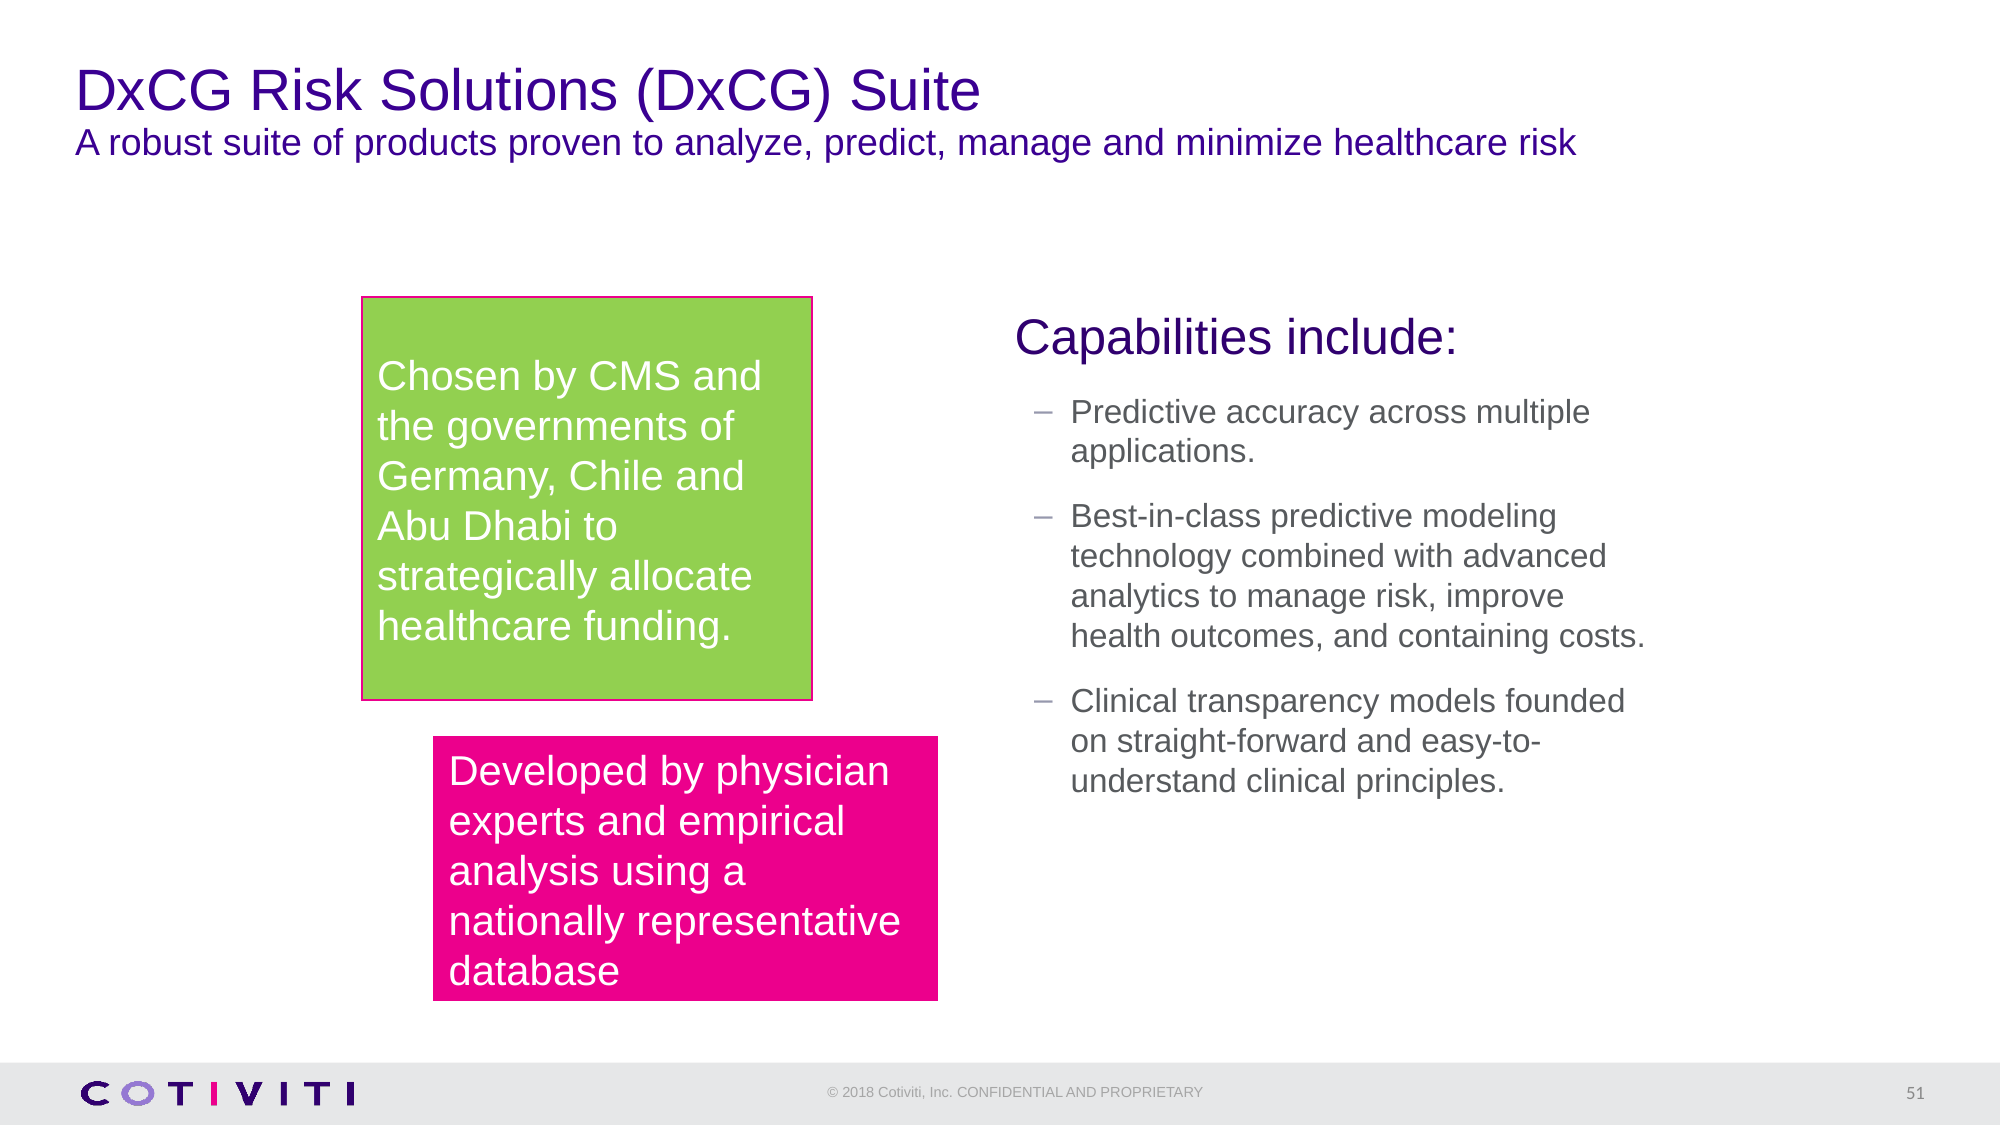

# DxCG Risk Solutions (DxCG) Suite A robust suite of products proven to analyze, predict, manage and minimize healthcare risk
Chosen by CMS and the governments of Germany, Chile and Abu Dhabi to strategically allocate healthcare funding.
Capabilities include:
Predictive accuracy across multiple applications.
Best-in-class predictive modeling technology combined with advanced analytics to manage risk, improve health outcomes, and containing costs.
Clinical transparency models founded on straight-forward and easy-to-understand clinical principles.
Developed by physician experts and empirical analysis using a nationally representative database
51